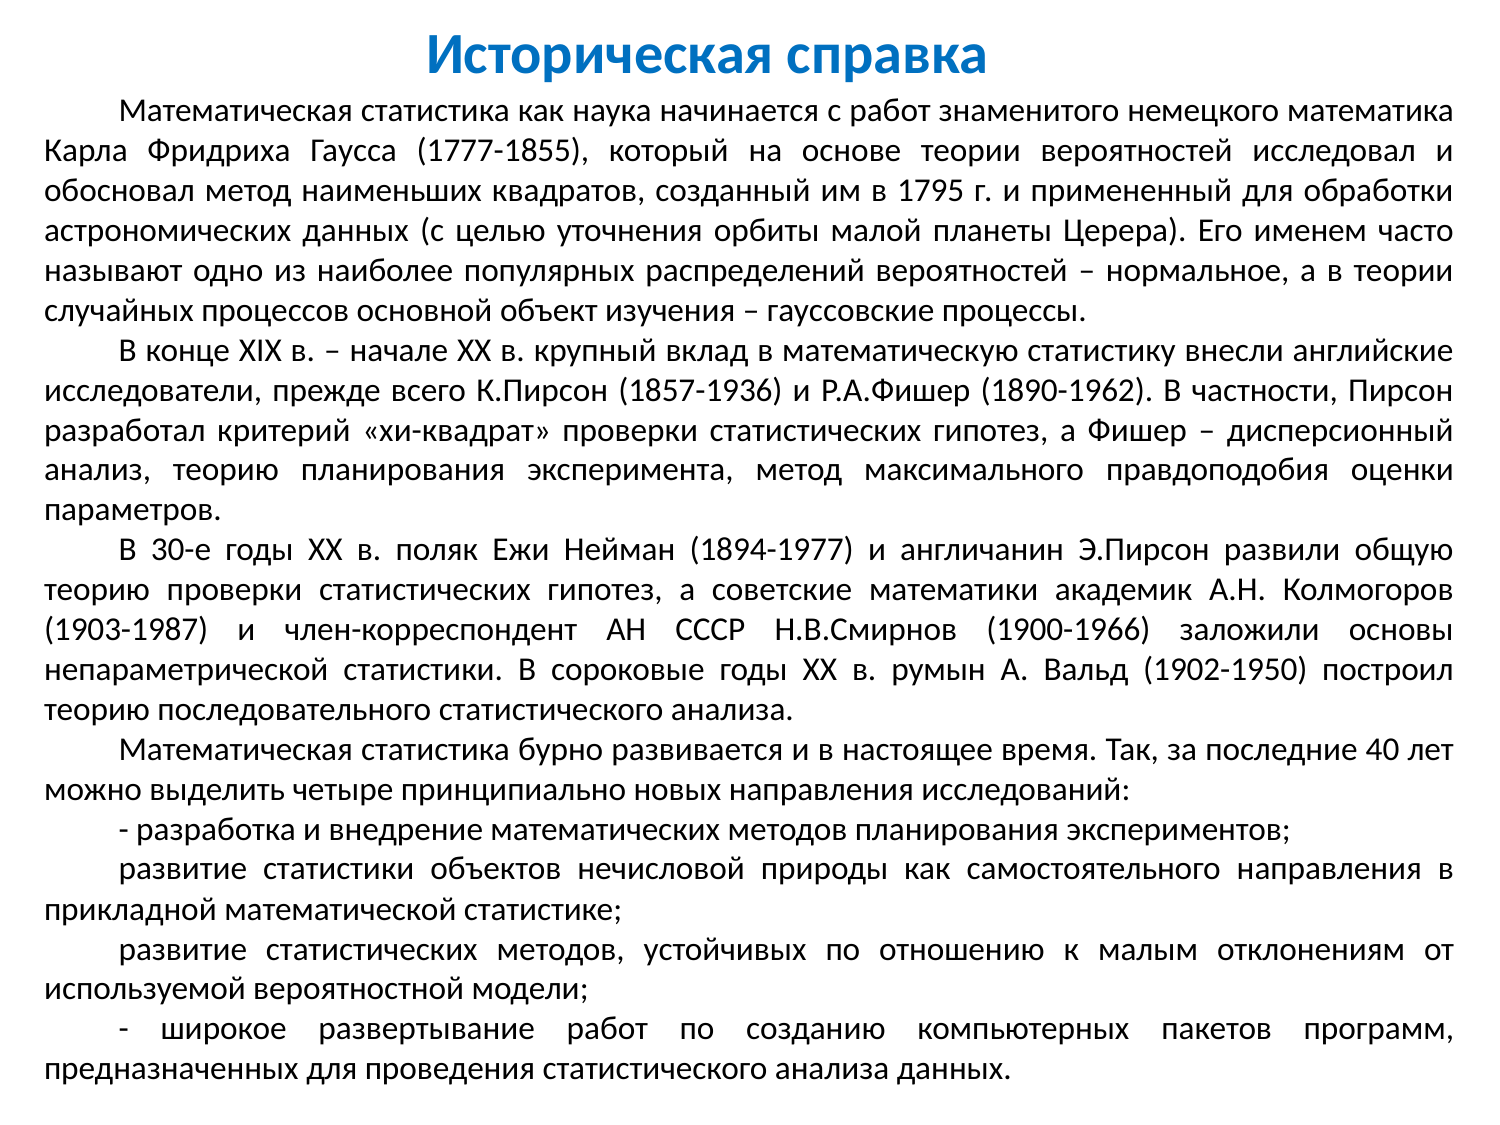

Историческая справка
Математическая статистика как наука начинается с работ знаменитого немецкого математика Карла Фридриха Гаусса (1777-1855), который на основе теории вероятностей исследовал и обосновал метод наименьших квадратов, созданный им в 1795 г. и примененный для обработки астрономических данных (с целью уточнения орбиты малой планеты Церера). Его именем часто называют одно из наиболее популярных распределений вероятностей – нормальное, а в теории случайных процессов основной объект изучения – гауссовские процессы.
В конце XIX в. – начале ХХ в. крупный вклад в математическую статистику внесли английские исследователи, прежде всего К.Пирсон (1857-1936) и Р.А.Фишер (1890-1962). В частности, Пирсон разработал критерий «хи-квадрат» проверки статистических гипотез, а Фишер – дисперсионный анализ, теорию планирования эксперимента, метод максимального правдоподобия оценки параметров.
В 30-е годы ХХ в. поляк Ежи Нейман (1894-1977) и англичанин Э.Пирсон развили общую теорию проверки статистических гипотез, а советские математики академик А.Н. Колмогоров (1903-1987) и член-корреспондент АН СССР Н.В.Смирнов (1900-1966) заложили основы непараметрической статистики. В сороковые годы ХХ в. румын А. Вальд (1902-1950) построил теорию последовательного статистического анализа.
Математическая статистика бурно развивается и в настоящее время. Так, за последние 40 лет можно выделить четыре принципиально новых направления исследований:
- разработка и внедрение математических методов планирования экспериментов;
развитие статистики объектов нечисловой природы как самостоятельного направления в прикладной математической статистике;
развитие статистических методов, устойчивых по отношению к малым отклонениям от используемой вероятностной модели;
- широкое развертывание работ по созданию компьютерных пакетов программ, предназначенных для проведения статистического анализа данных.